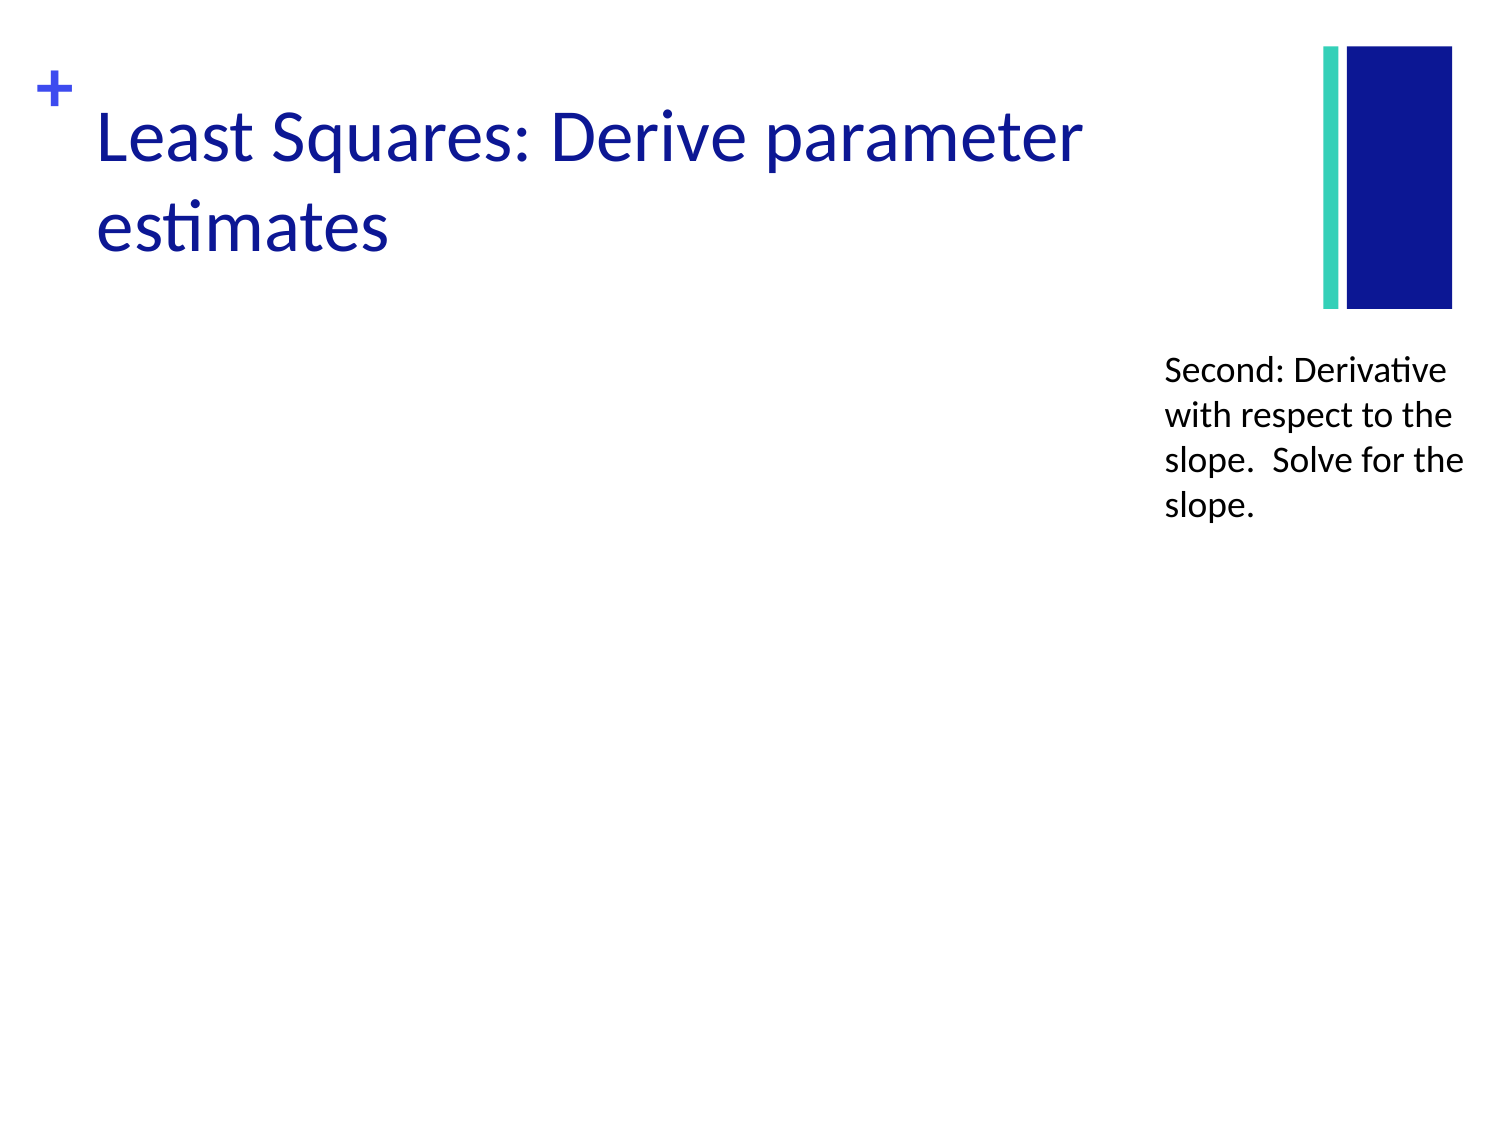

# Least Squares: Derive parameter estimates
Second: Derivative with respect to the slope.  Solve for the slope.